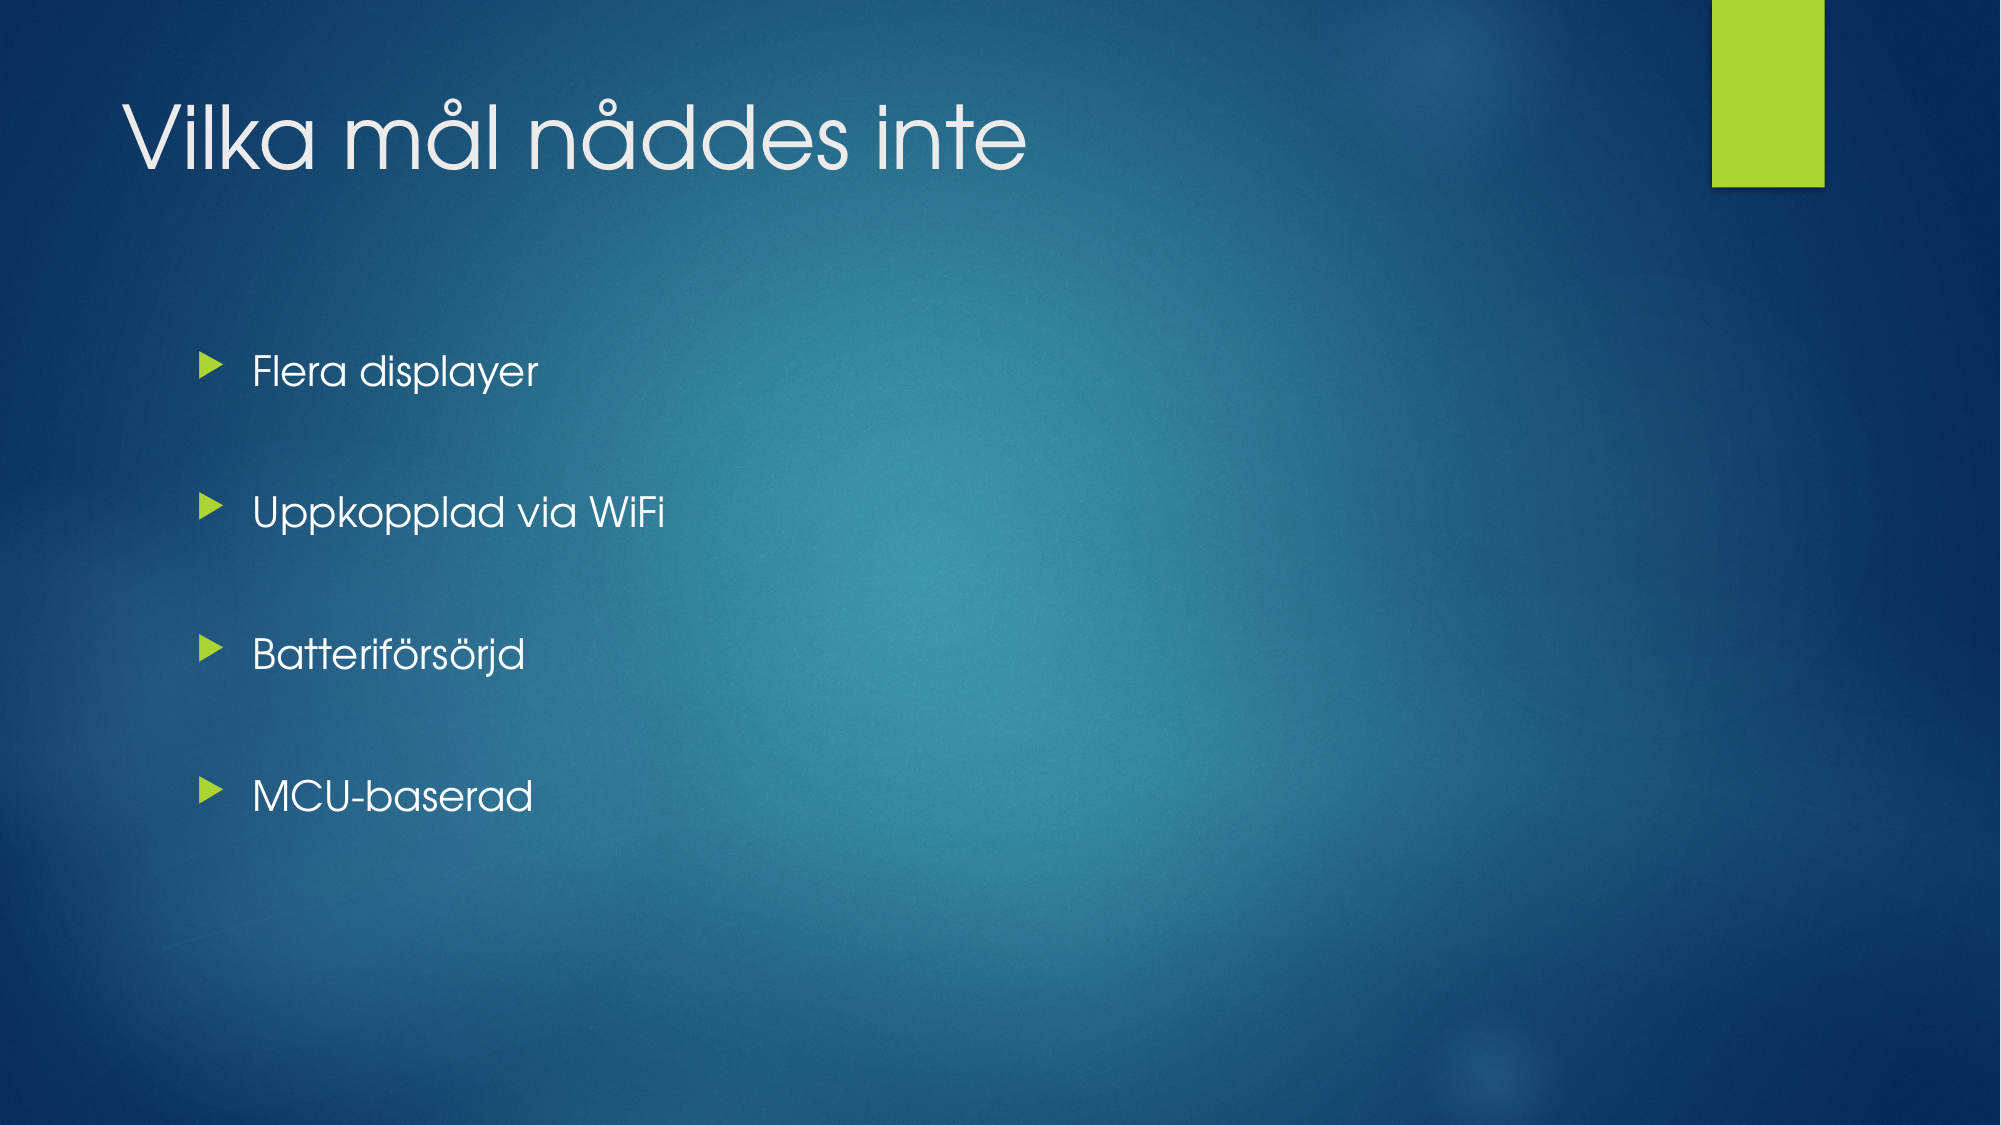

# Vilka mål nåddes inte
Flera displayer

Uppkopplad via WiFi

Batteriförsörjd

MCU-baserad